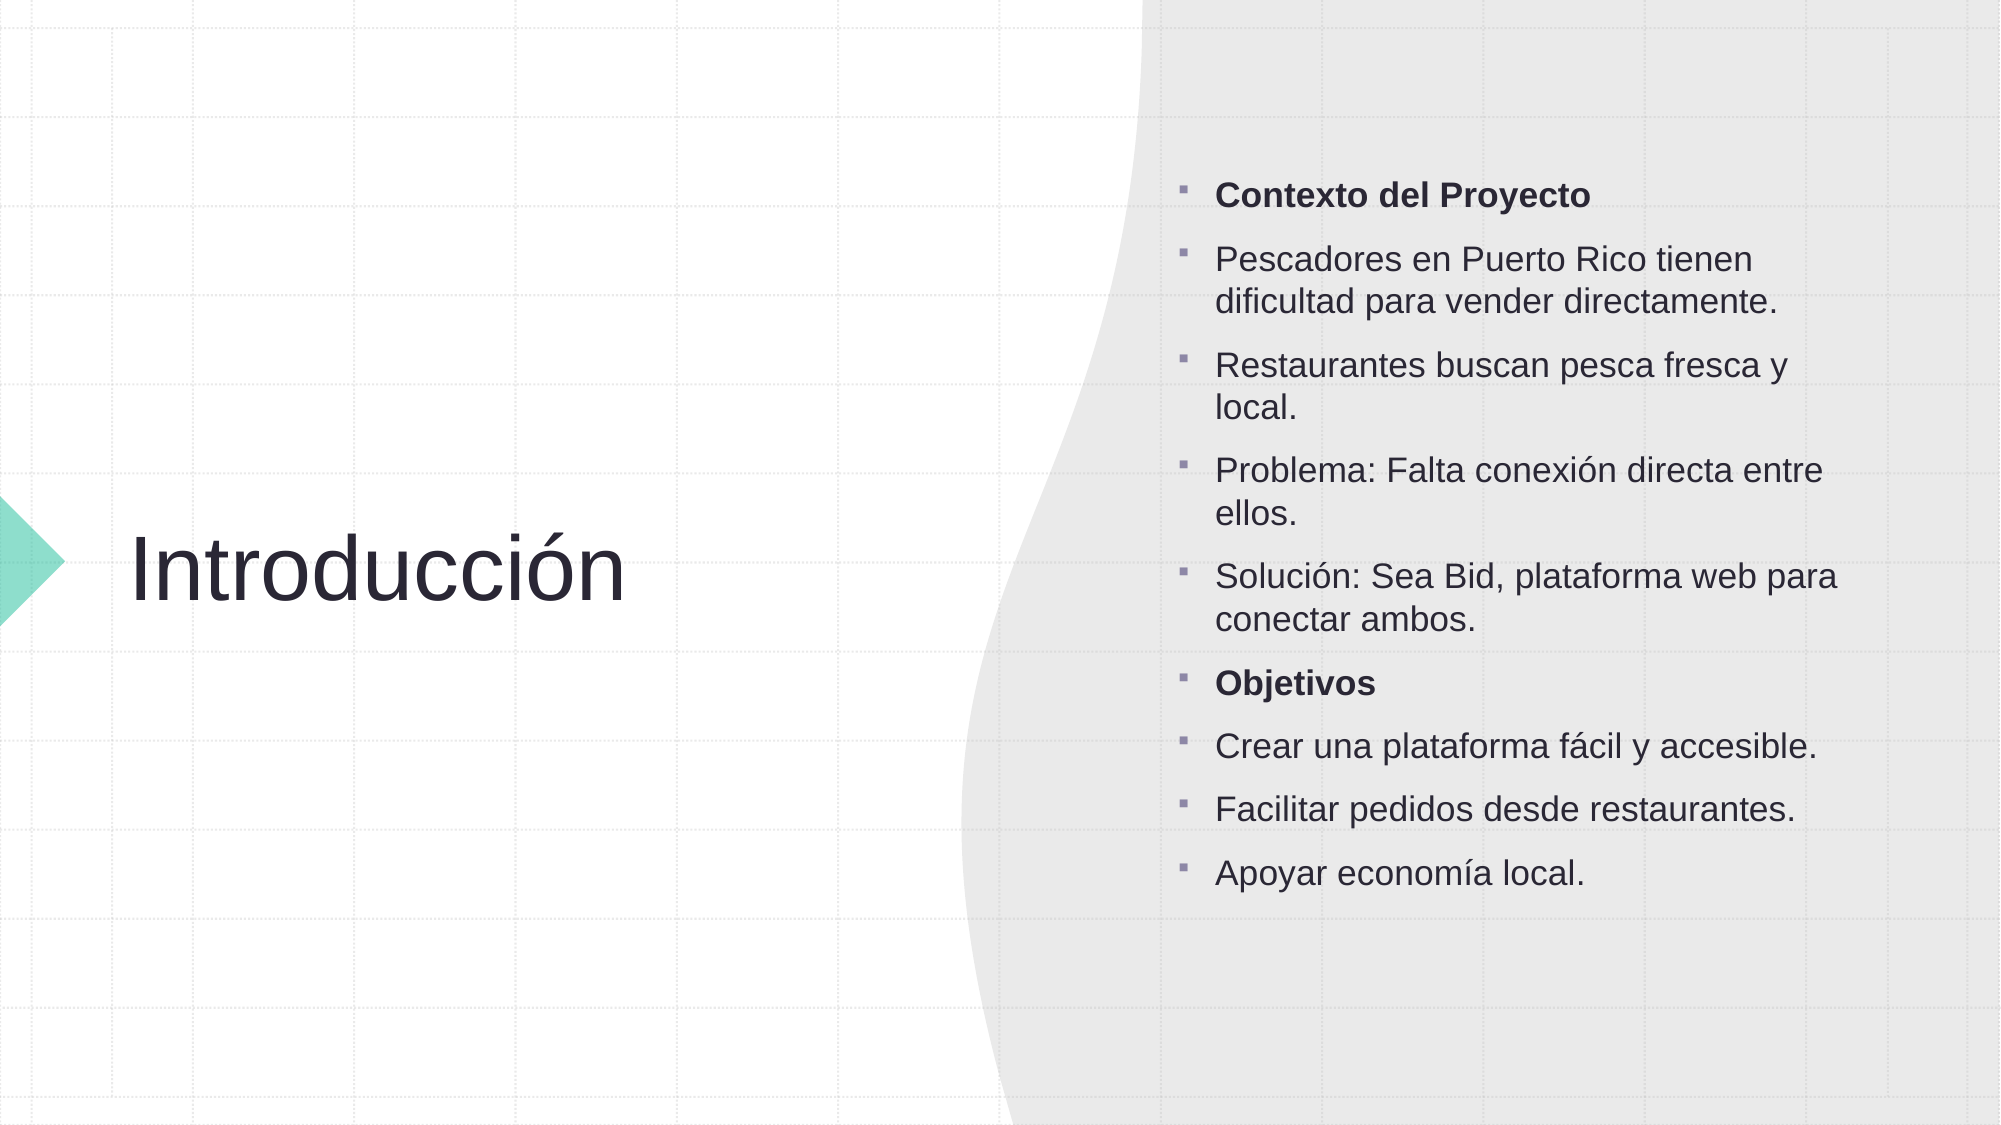

Contexto del Proyecto
Pescadores en Puerto Rico tienen dificultad para vender directamente.
Restaurantes buscan pesca fresca y local.
Problema: Falta conexión directa entre ellos.
Solución: Sea Bid, plataforma web para conectar ambos.
Objetivos
Crear una plataforma fácil y accesible.
Facilitar pedidos desde restaurantes.
Apoyar economía local.

# Introducción